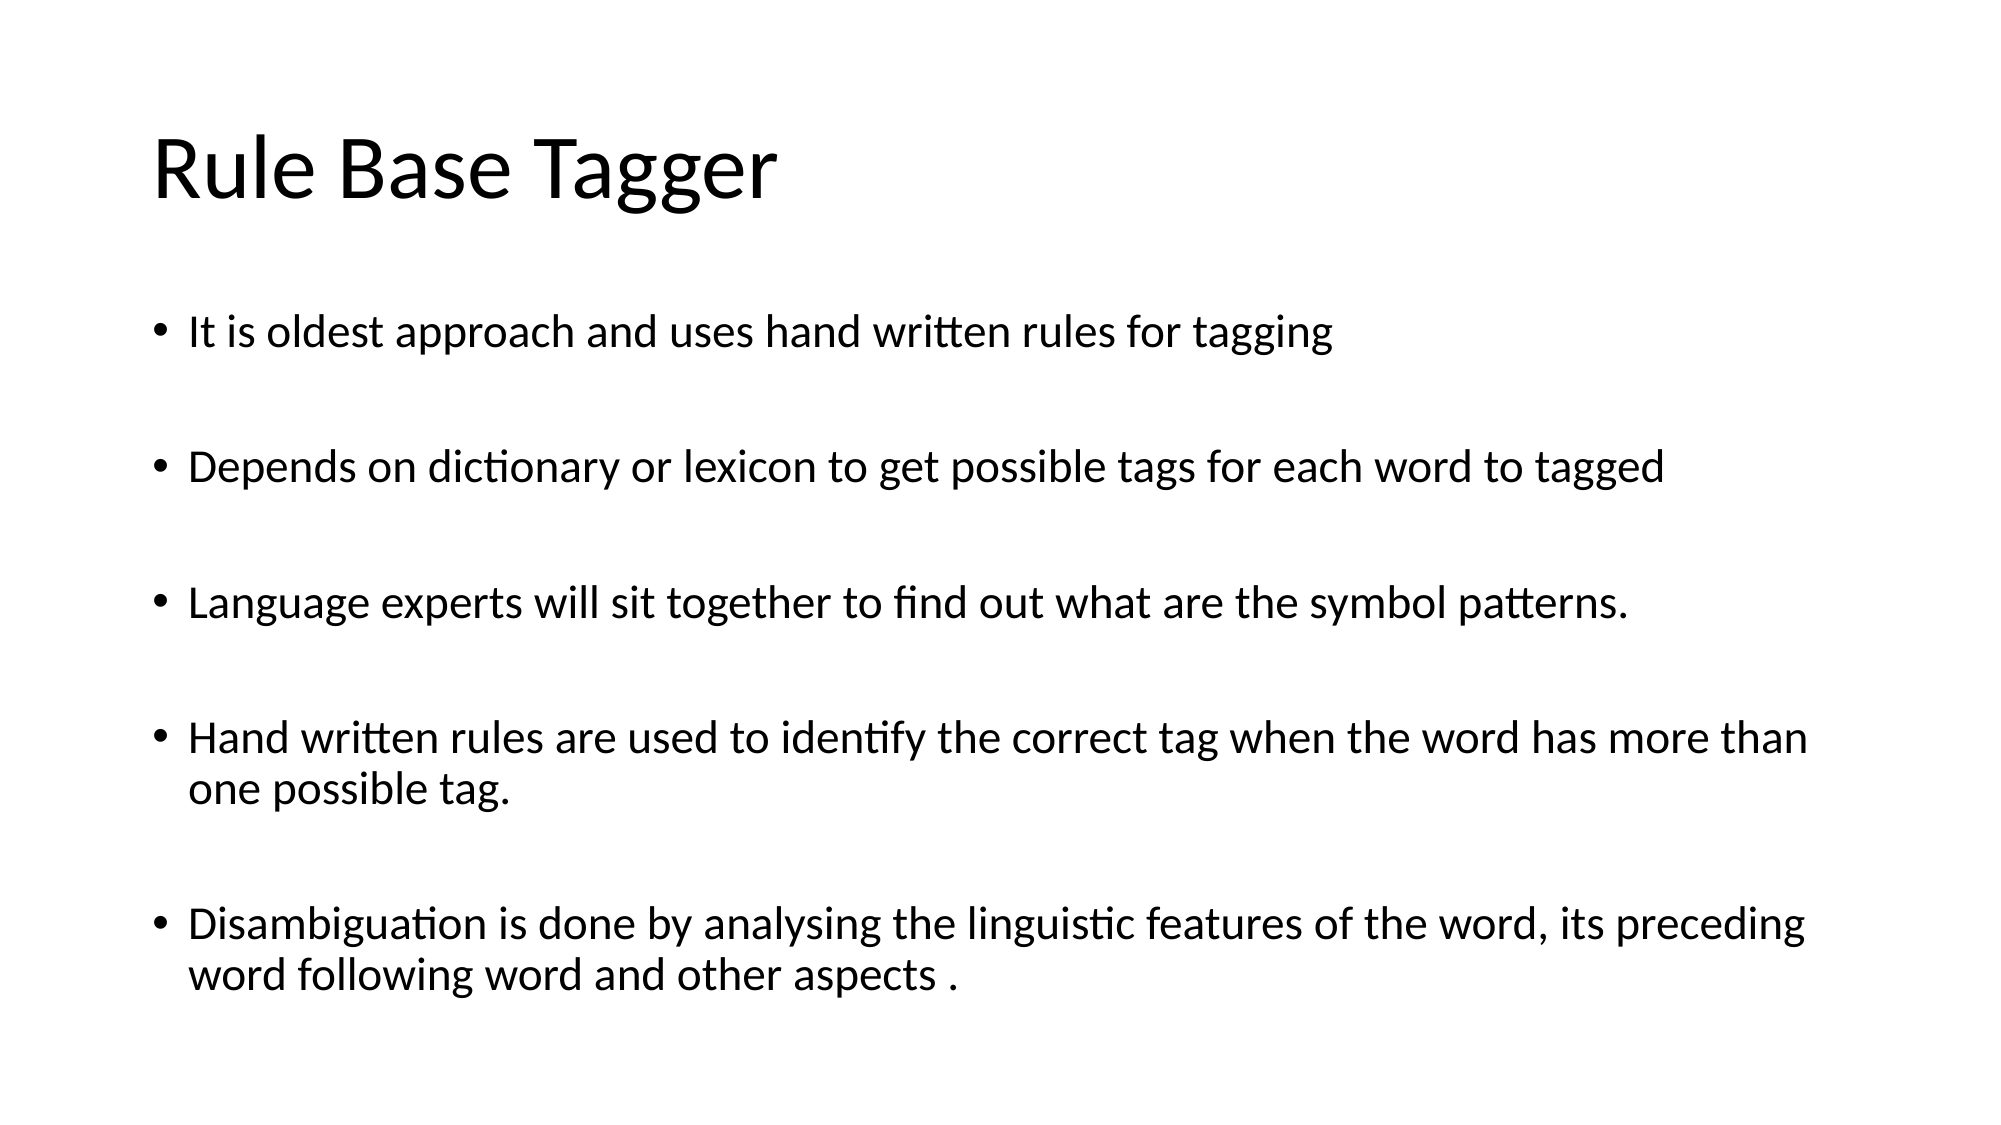

# Rule Base Tagger
It is oldest approach and uses hand written rules for tagging

Depends on dictionary or lexicon to get possible tags for each word to tagged

Language experts will sit together to find out what are the symbol patterns.

Hand written rules are used to identify the correct tag when the word has more than one possible tag.

Disambiguation is done by analysing the linguistic features of the word, its preceding word following word and other aspects .